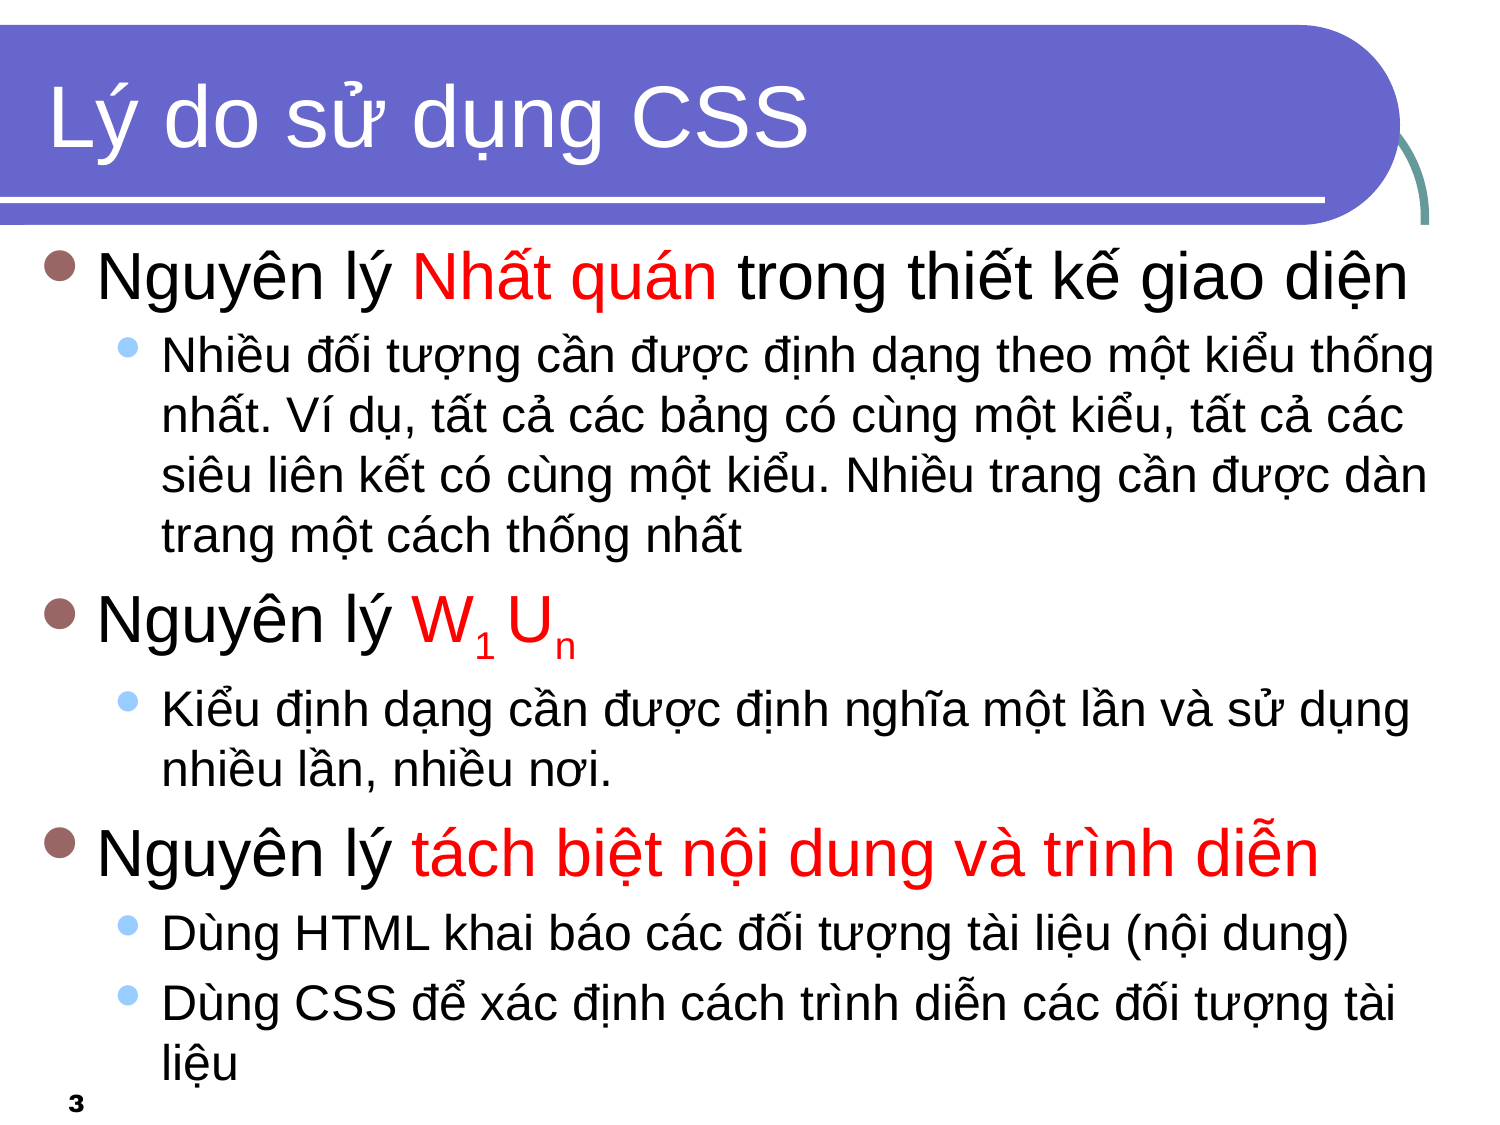

# Lý do sử dụng CSS
Nguyên lý Nhất quán trong thiết kế giao diện
Nhiều đối tượng cần được định dạng theo một kiểu thống nhất. Ví dụ, tất cả các bảng có cùng một kiểu, tất cả các siêu liên kết có cùng một kiểu. Nhiều trang cần được dàn trang một cách thống nhất
Nguyên lý W1 Un
Kiểu định dạng cần được định nghĩa một lần và sử dụng nhiều lần, nhiều nơi.
Nguyên lý tách biệt nội dung và trình diễn
Dùng HTML khai báo các đối tượng tài liệu (nội dung)
Dùng CSS để xác định cách trình diễn các đối tượng tài liệu
3